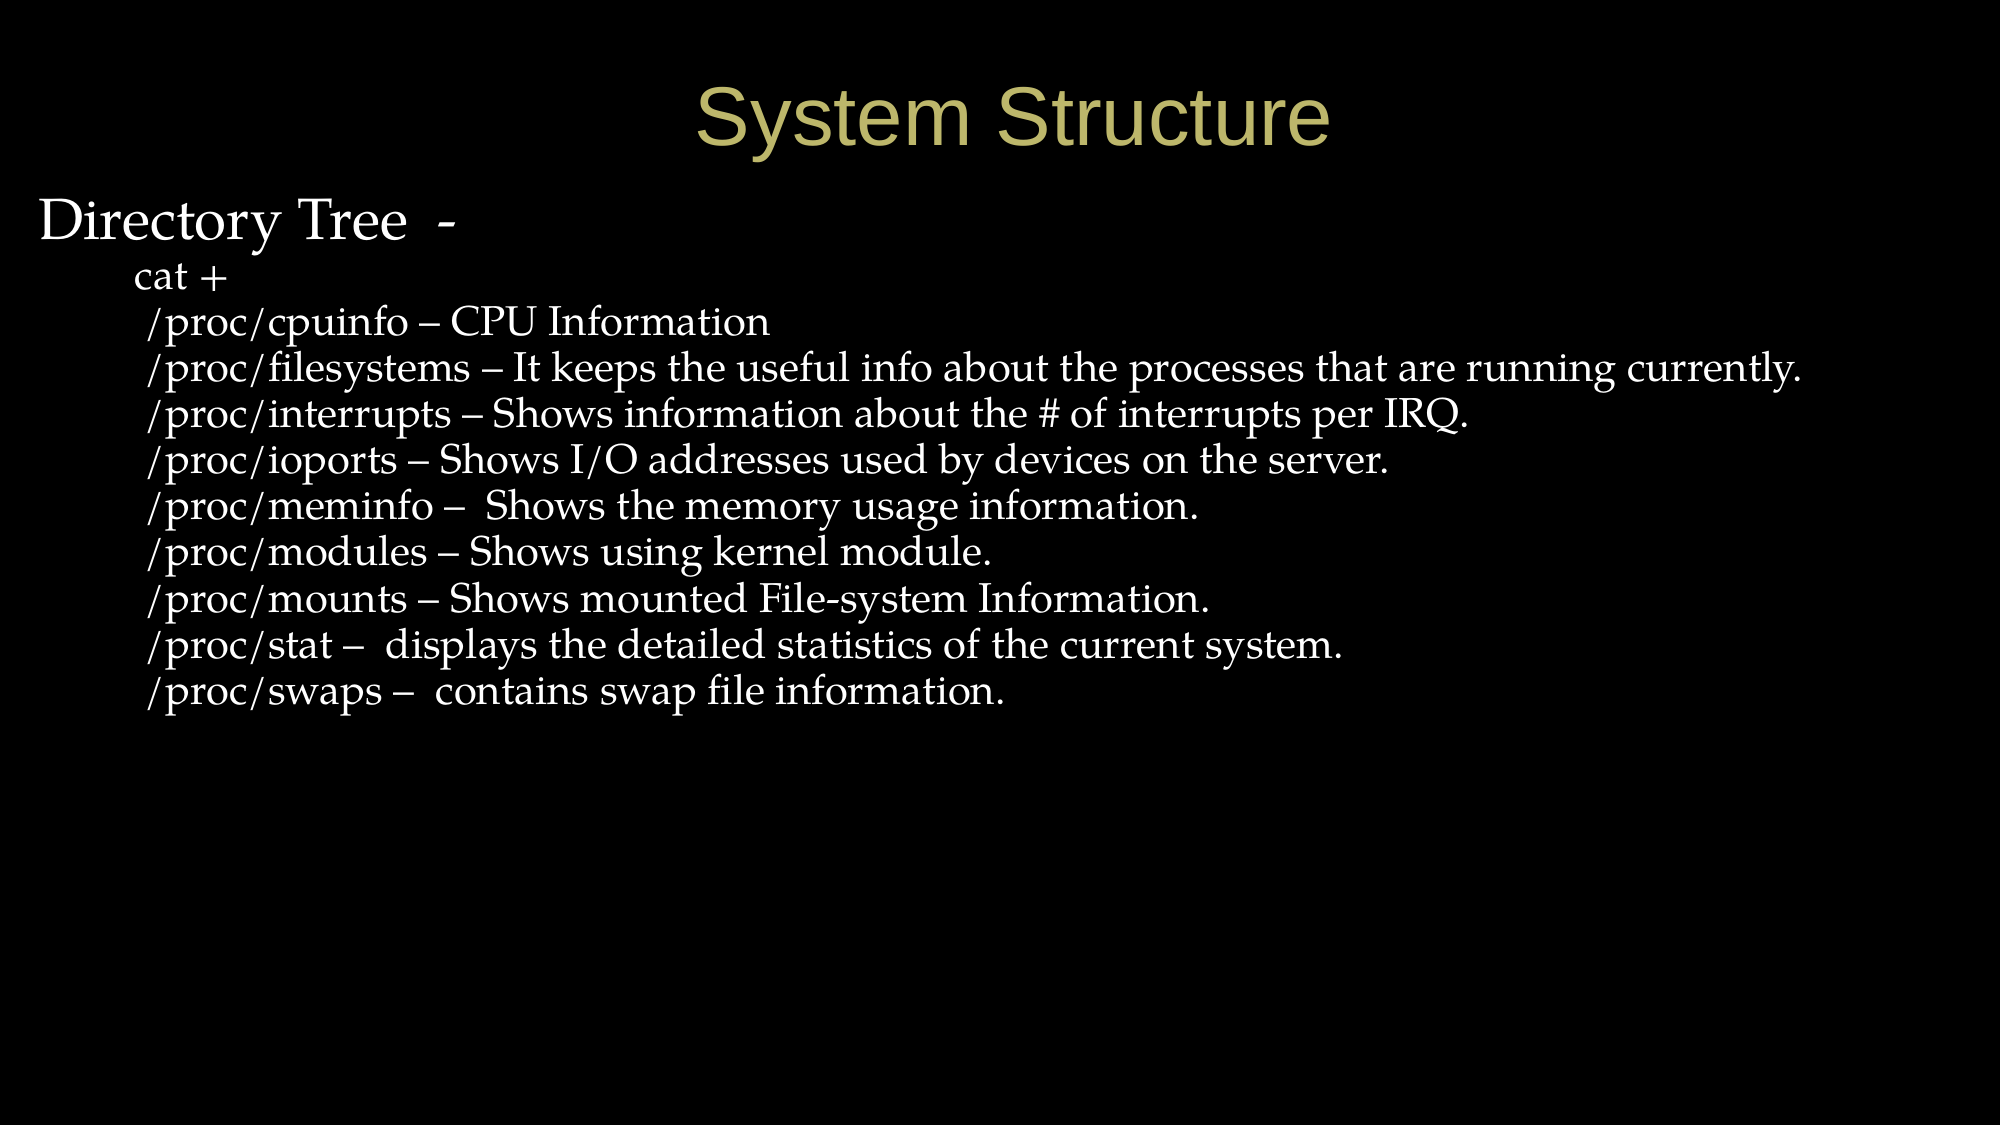

System Structure
Directory Tree  -
cat +
 /proc/cpuinfo – CPU Information
 /proc/filesystems – It keeps the useful info about the processes that are running currently.
 /proc/interrupts – Shows information about the # of interrupts per IRQ.
 /proc/ioports – Shows I/O addresses used by devices on the server.
 /proc/meminfo –  Shows the memory usage information.
 /proc/modules – Shows using kernel module.
 /proc/mounts – Shows mounted File-system Information.
 /proc/stat –  displays the detailed statistics of the current system.
 /proc/swaps –  contains swap file information.